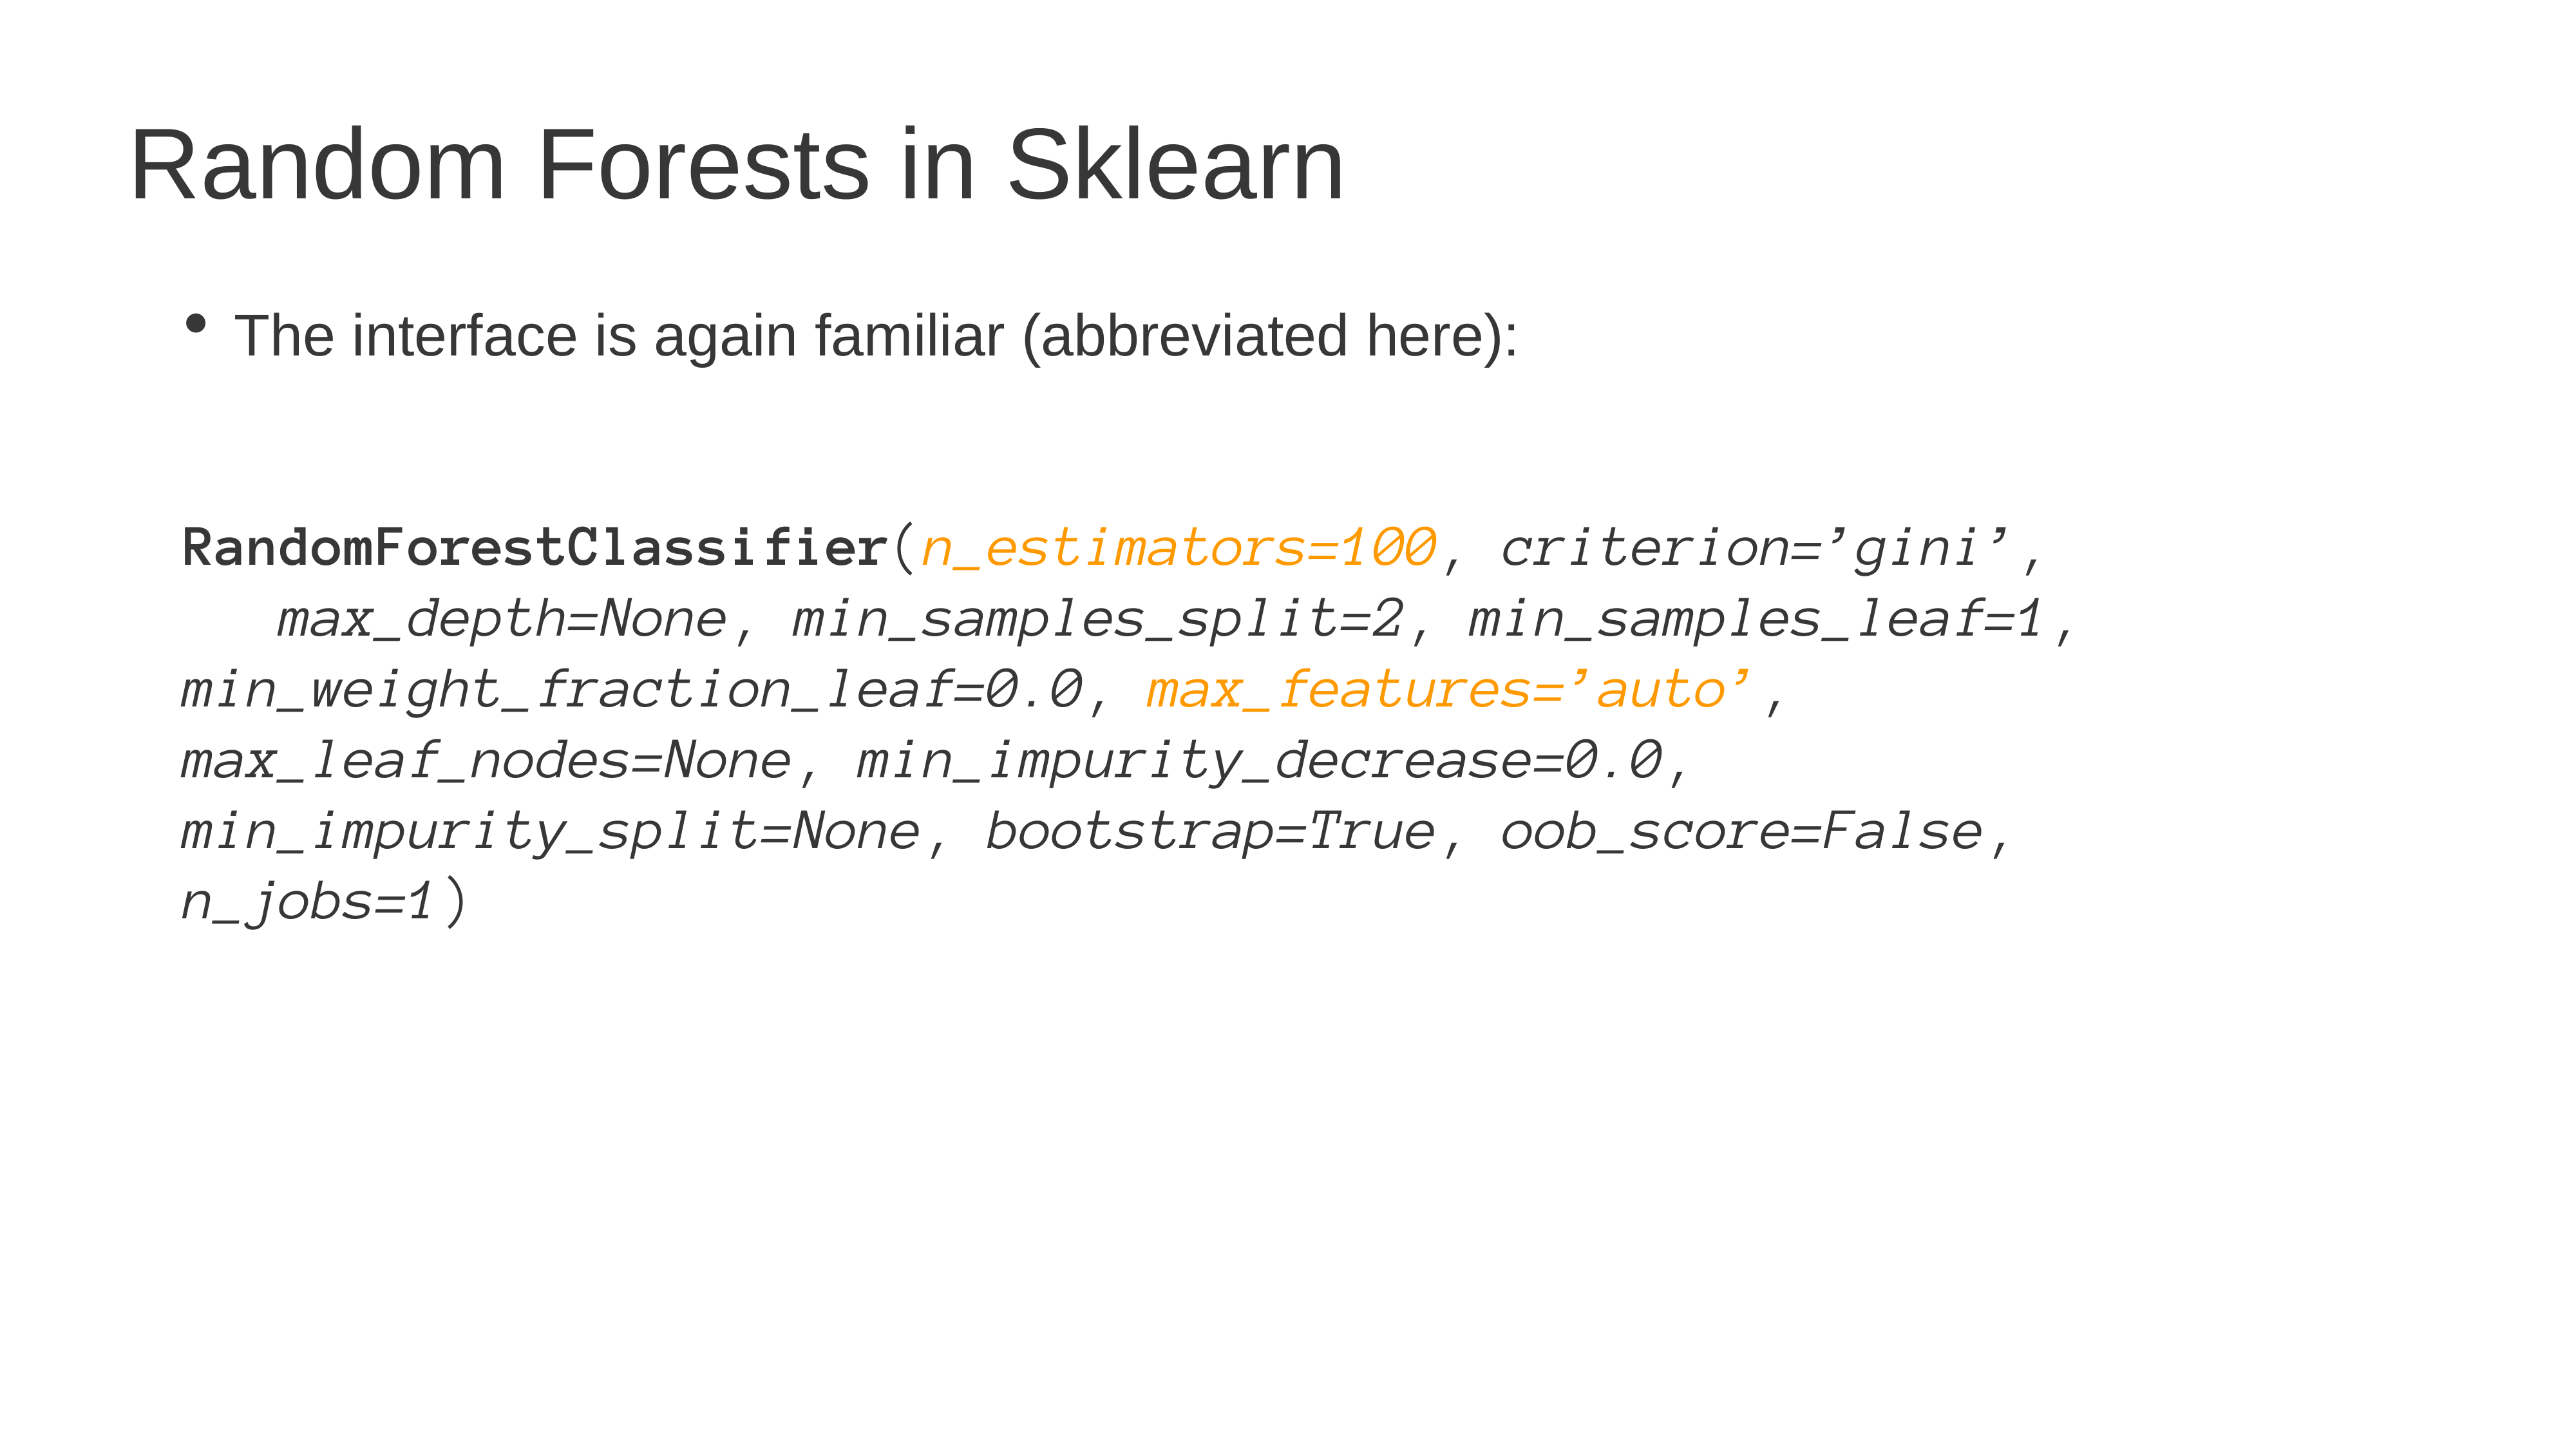

# Random Forests in Sklearn
The interface is again familiar (abbreviated here):

RandomForestClassifier(n_estimators=100, criterion=’gini’,          	max_depth=None, min_samples_split=2, min_samples_leaf=1, 	min_weight_fraction_leaf=0.0, max_features=’auto’, 	max_leaf_nodes=None, min_impurity_decrease=0.0, 	min_impurity_split=None, bootstrap=True, oob_score=False, 	n_jobs=1)